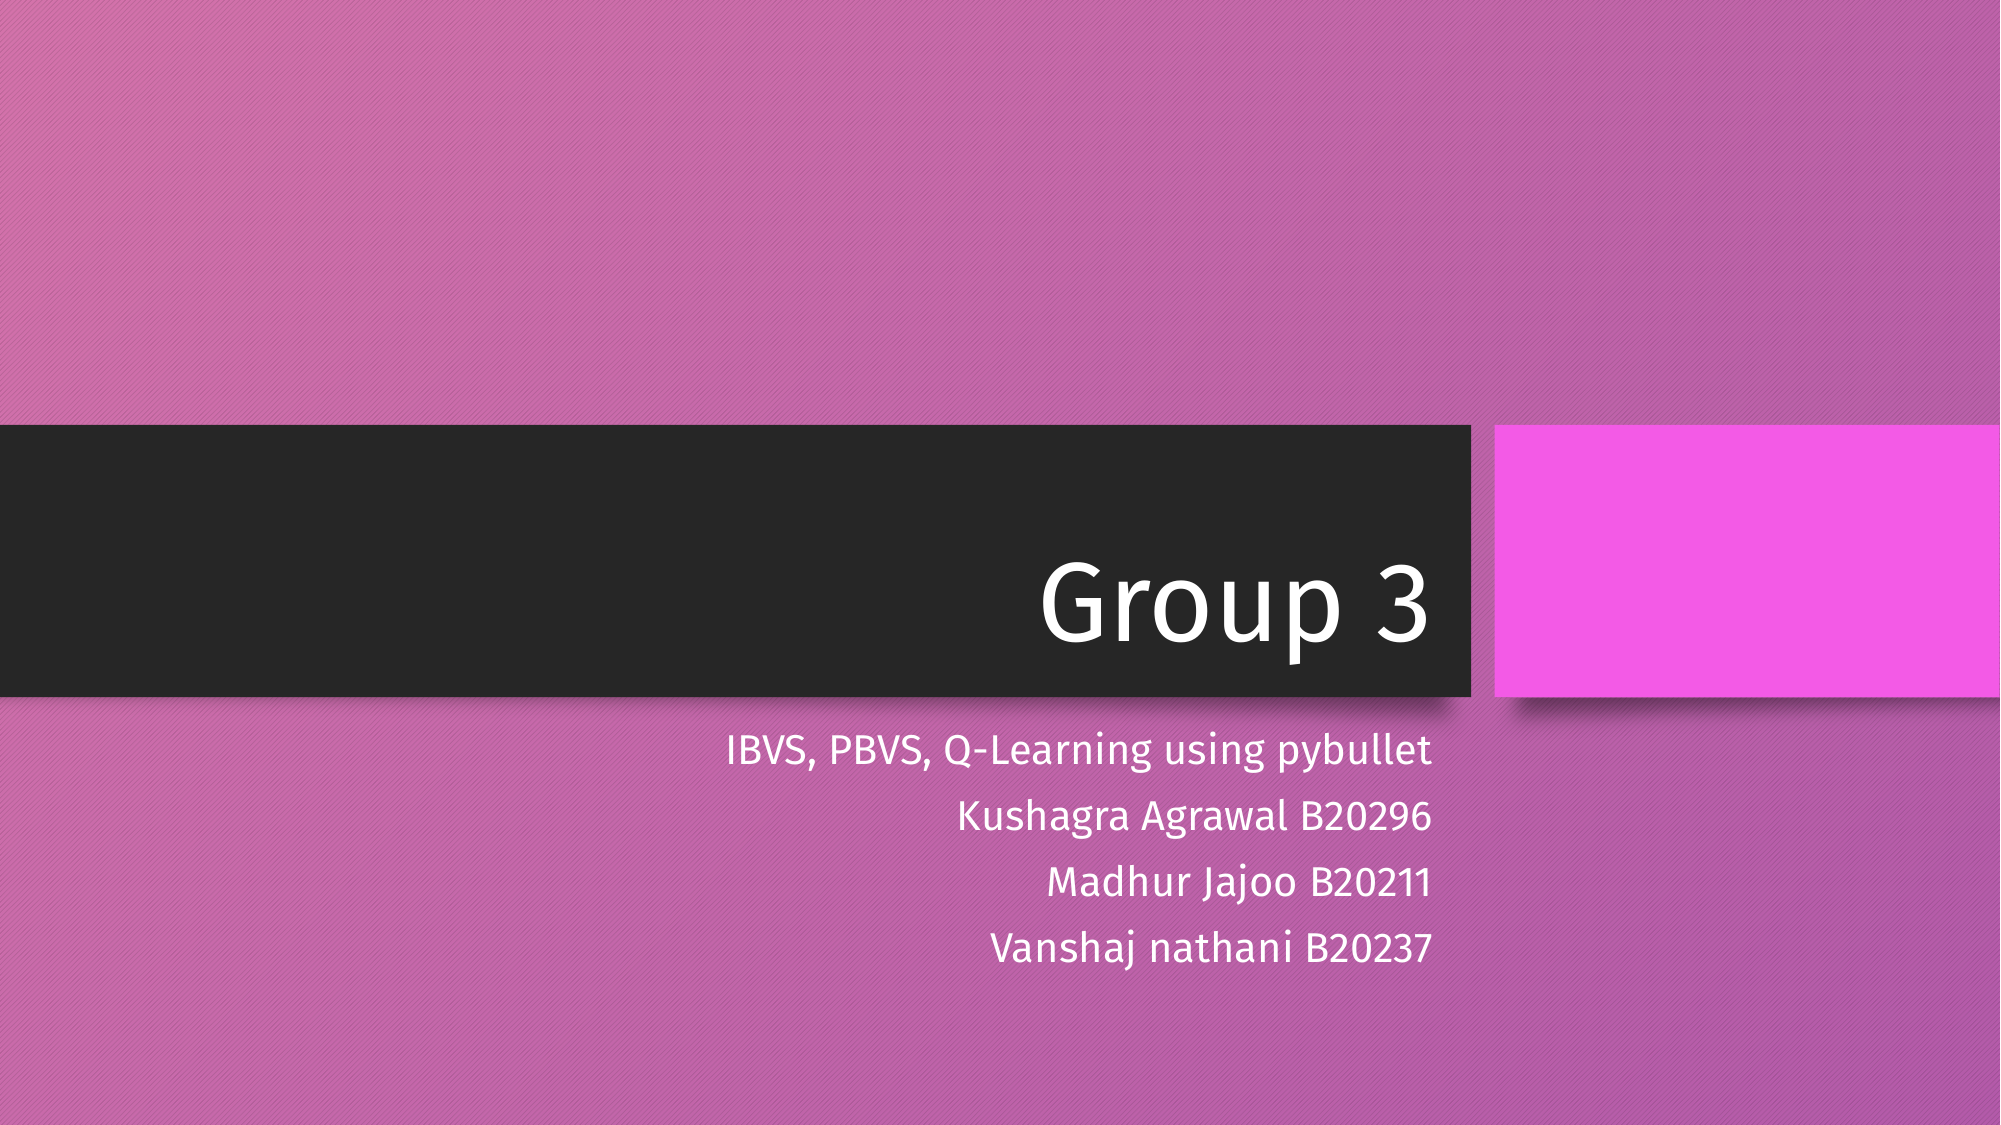

# Group 3
IBVS, PBVS, Q-Learning using pybullet
Kushagra Agrawal B20296
Madhur Jajoo B20211
Vanshaj nathani B20237